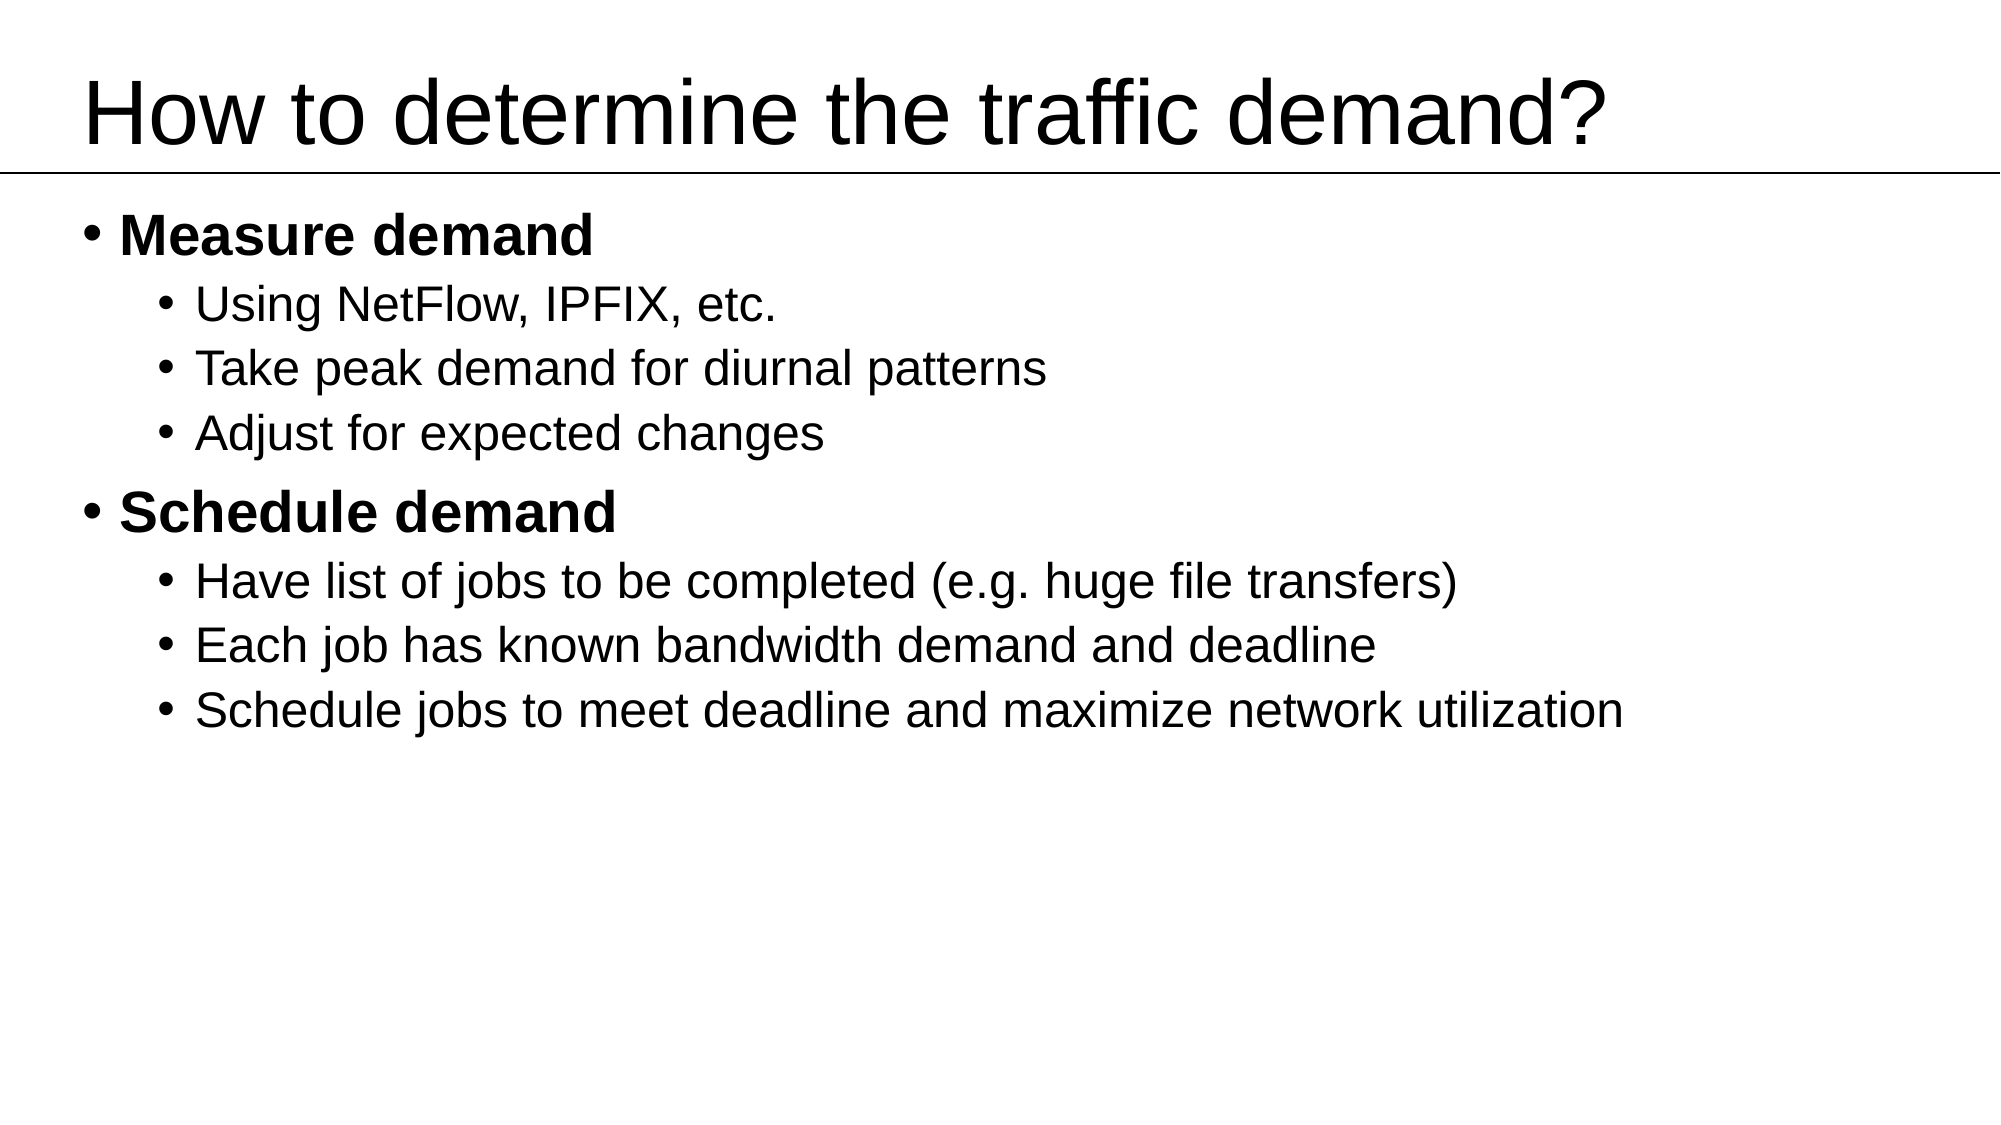

# How to determine the traffic demand?
Measure demand
Using NetFlow, IPFIX, etc.
Take peak demand for diurnal patterns
Adjust for expected changes
Schedule demand
Have list of jobs to be completed (e.g. huge file transfers)
Each job has known bandwidth demand and deadline
Schedule jobs to meet deadline and maximize network utilization